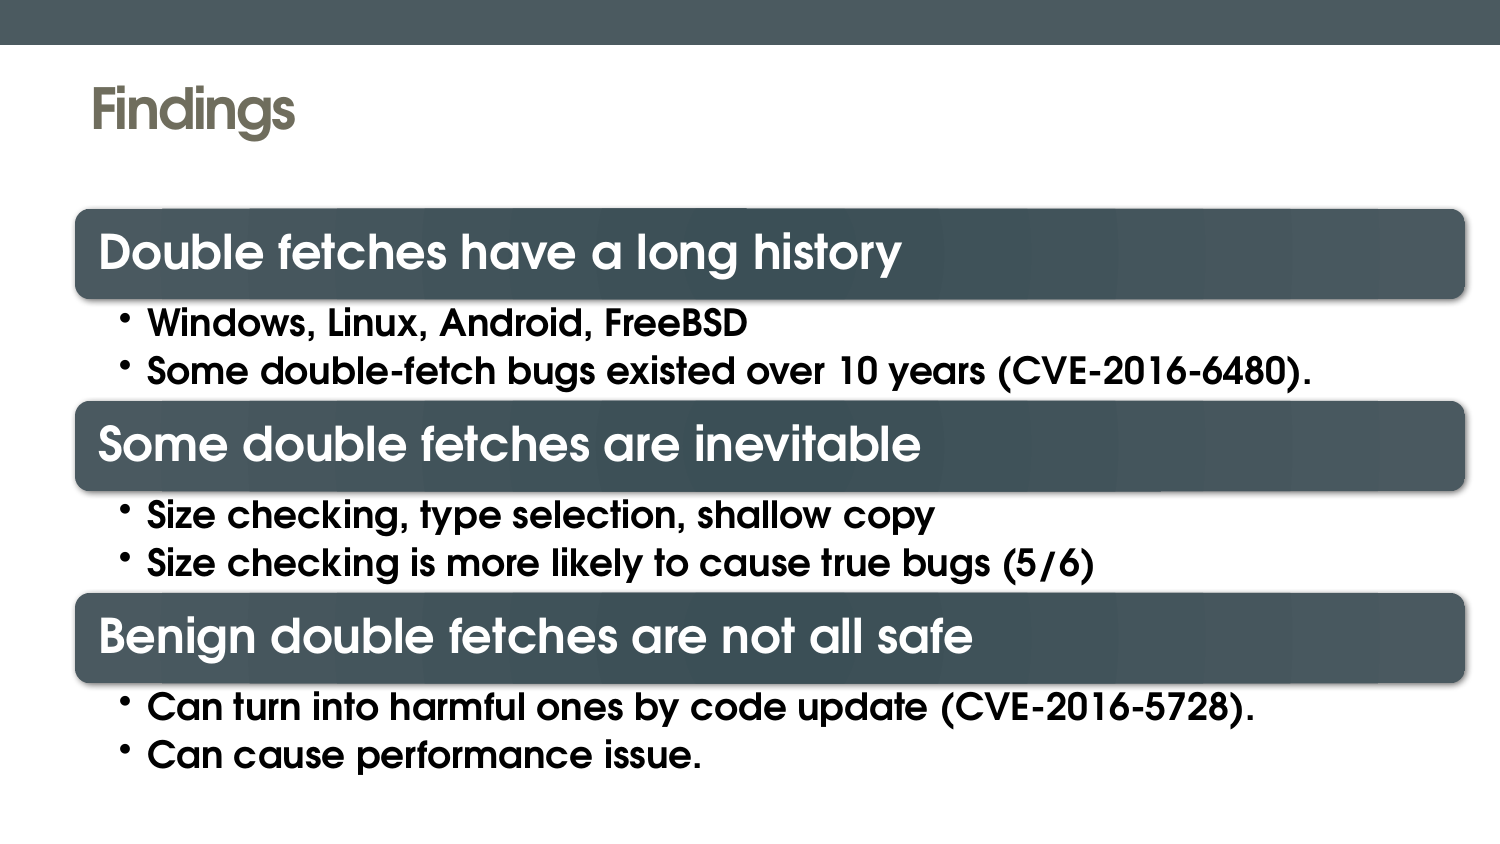

# Findings
Double fetches have a long history
Windows, Linux, Android, FreeBSD
Some double-fetch bugs existed over 10 years (CVE-2016-6480).
Some double fetches are inevitable
Size checking, type selection, shallow copy
Size checking is more likely to cause true bugs (5/6)
Benign double fetches are not all safe
Can turn into harmful ones by code update (CVE-2016-5728).
Can cause performance issue.